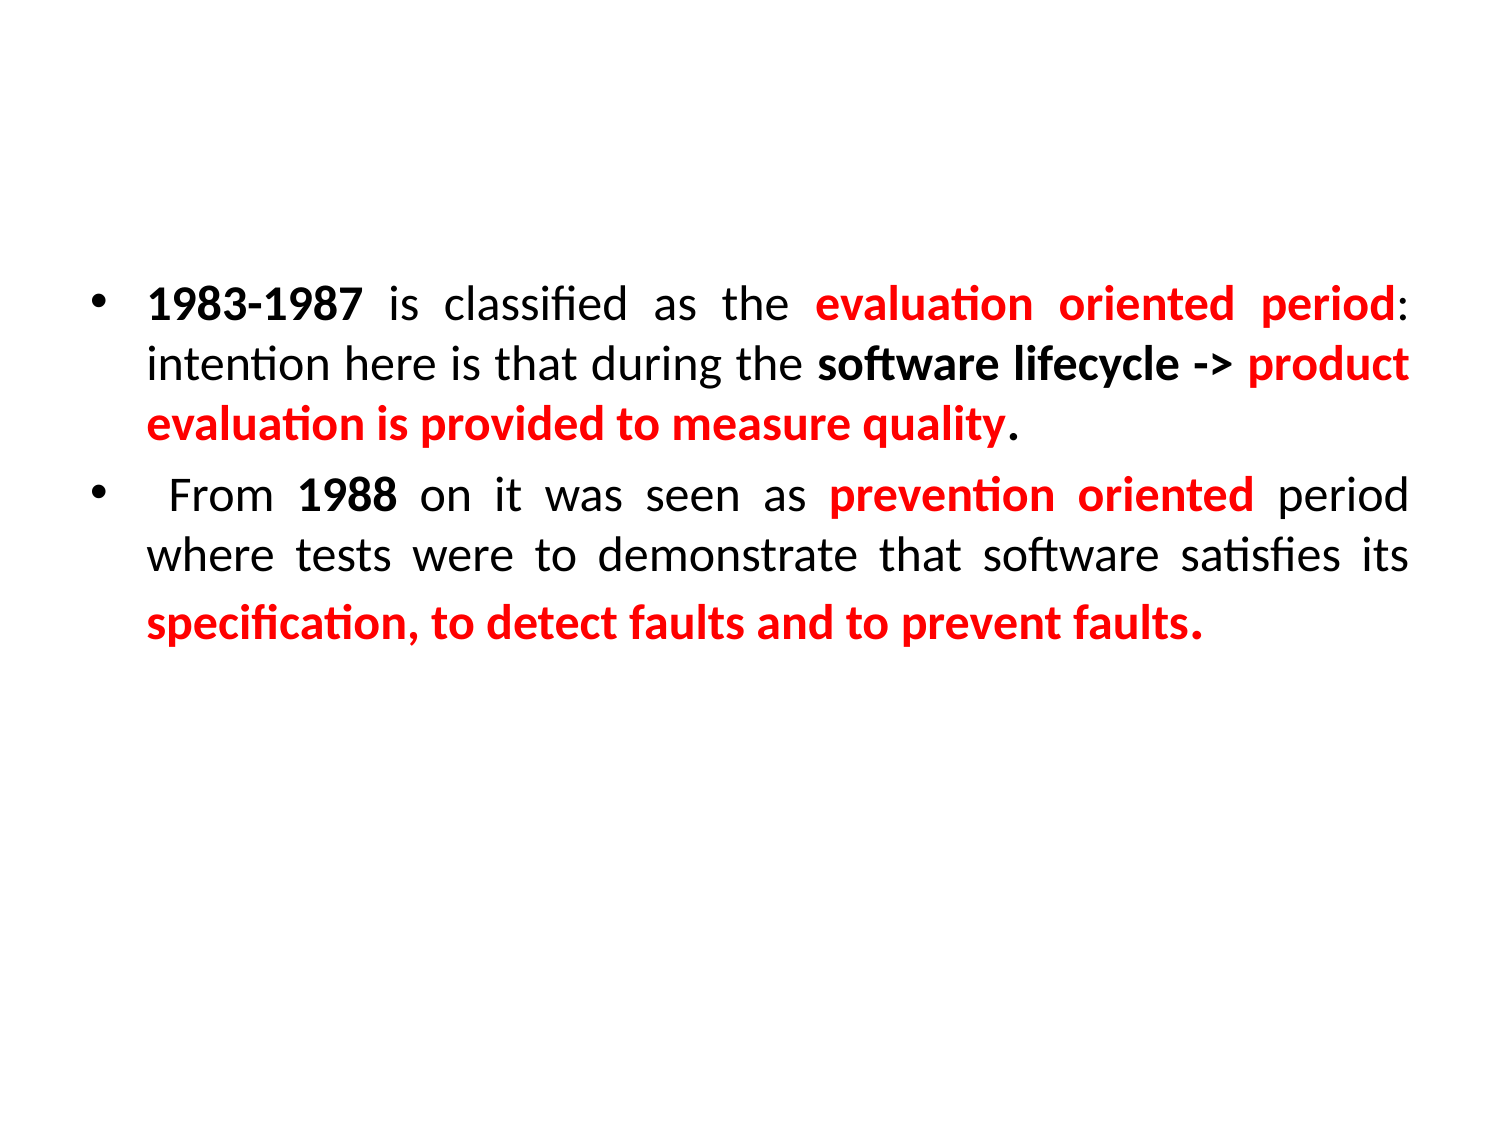

#
1983-1987 is classified as the evaluation oriented period: intention here is that during the software lifecycle -> product evaluation is provided to measure quality.
 From 1988 on it was seen as prevention oriented period where tests were to demonstrate that software satisfies its specification, to detect faults and to prevent faults.